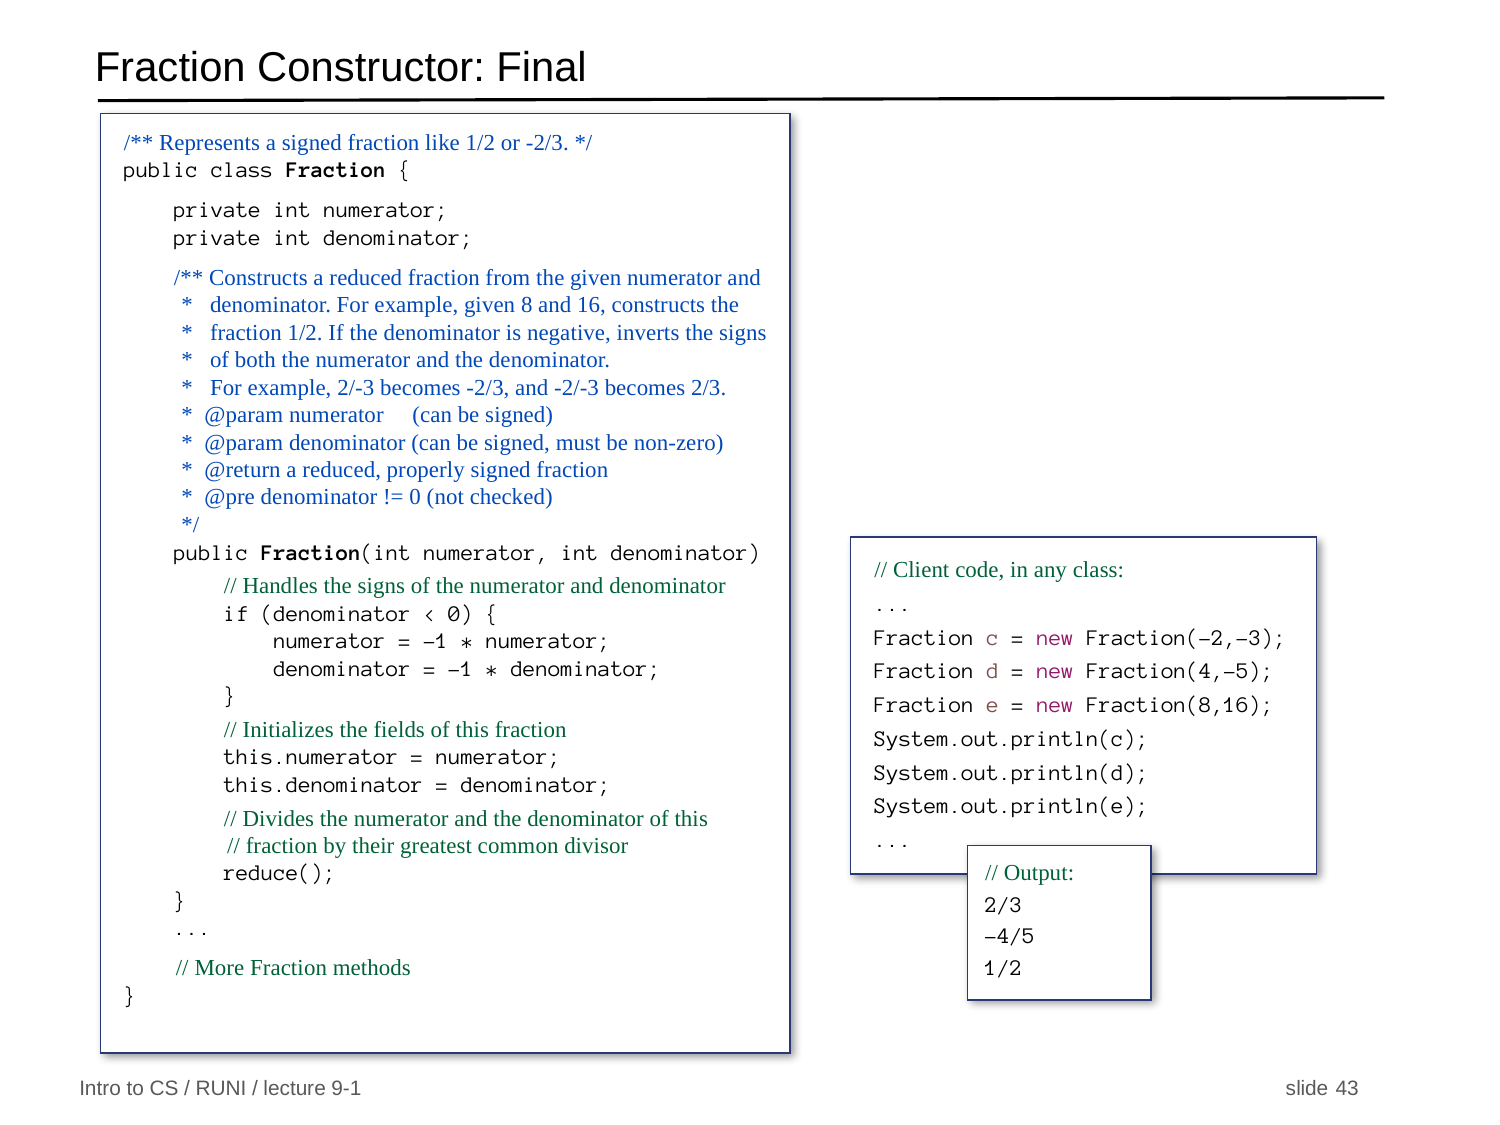

# Fraction Constructor: Final
/** Represents a signed fraction like 1/2 or -2/3. */
public class Fraction {
    private int numerator;
    private int denominator;
    /** Constructs a reduced fraction from the given numerator and
          *   denominator. For example, given 8 and 16, constructs the
          *   fraction 1/2. If the denominator is negative, inverts the signs
          *   of both the numerator and the denominator.
          *   For example, 2/-3 becomes -2/3, and -2/-3 becomes 2/3.
          *  @param numerator     (can be signed)
          *  @param denominator (can be signed, must be non-zero)
          *  @return a reduced, properly signed fraction
          *  @pre denominator != 0 (not checked)
          */
    public Fraction(int numerator, int denominator)
        // Handles the signs of the numerator and denominator
        if (denominator < 0) {
            numerator = -1 * numerator;
            denominator = -1 * denominator;
        }
        // Initializes the fields of this fraction
        this.numerator = numerator;
        this.denominator = denominator;
        // Divides the numerator and the denominator of this
                  // fraction by their greatest common divisor
        reduce();
    }
    ...
         // More Fraction methods
}

// Client code, in any class:
...
Fraction c = new Fraction(-2,-3);
Fraction d = new Fraction(4,-5);
Fraction e = new Fraction(8,16);
System.out.println(c);
System.out.println(d);
System.out.println(e);
...
// Output:
2/3
-4/5
1/2